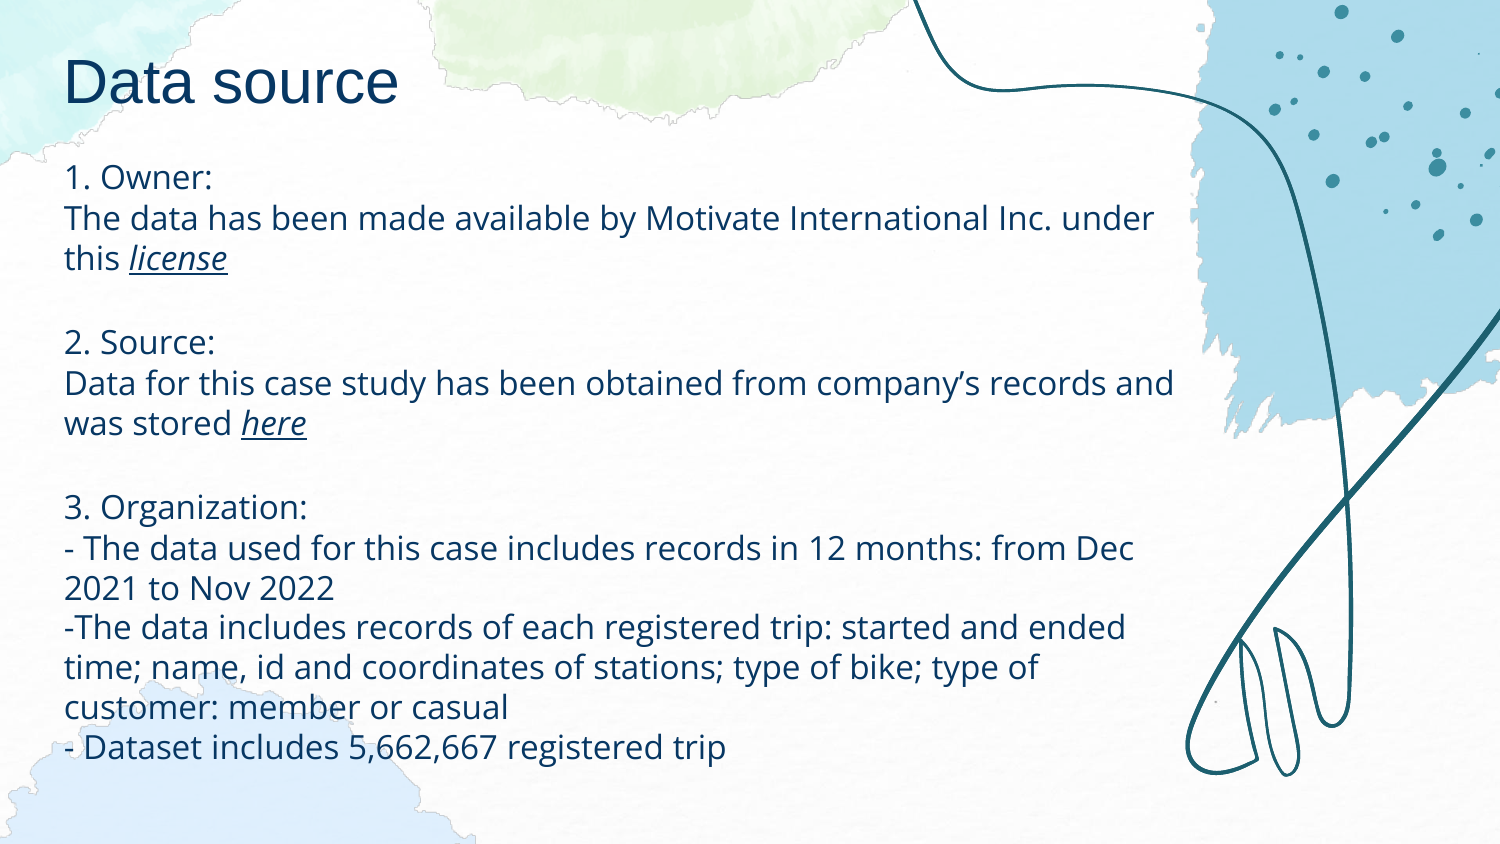

# Data source
1. Owner:
The data has been made available by Motivate International Inc. under this license

2. Source:
Data for this case study has been obtained from company’s records and was stored here

3. Organization:
- The data used for this case includes records in 12 months: from Dec 2021 to Nov 2022
-The data includes records of each registered trip: started and ended time; name, id and coordinates of stations; type of bike; type of customer: member or casual
- Dataset includes 5,662,667 registered trip